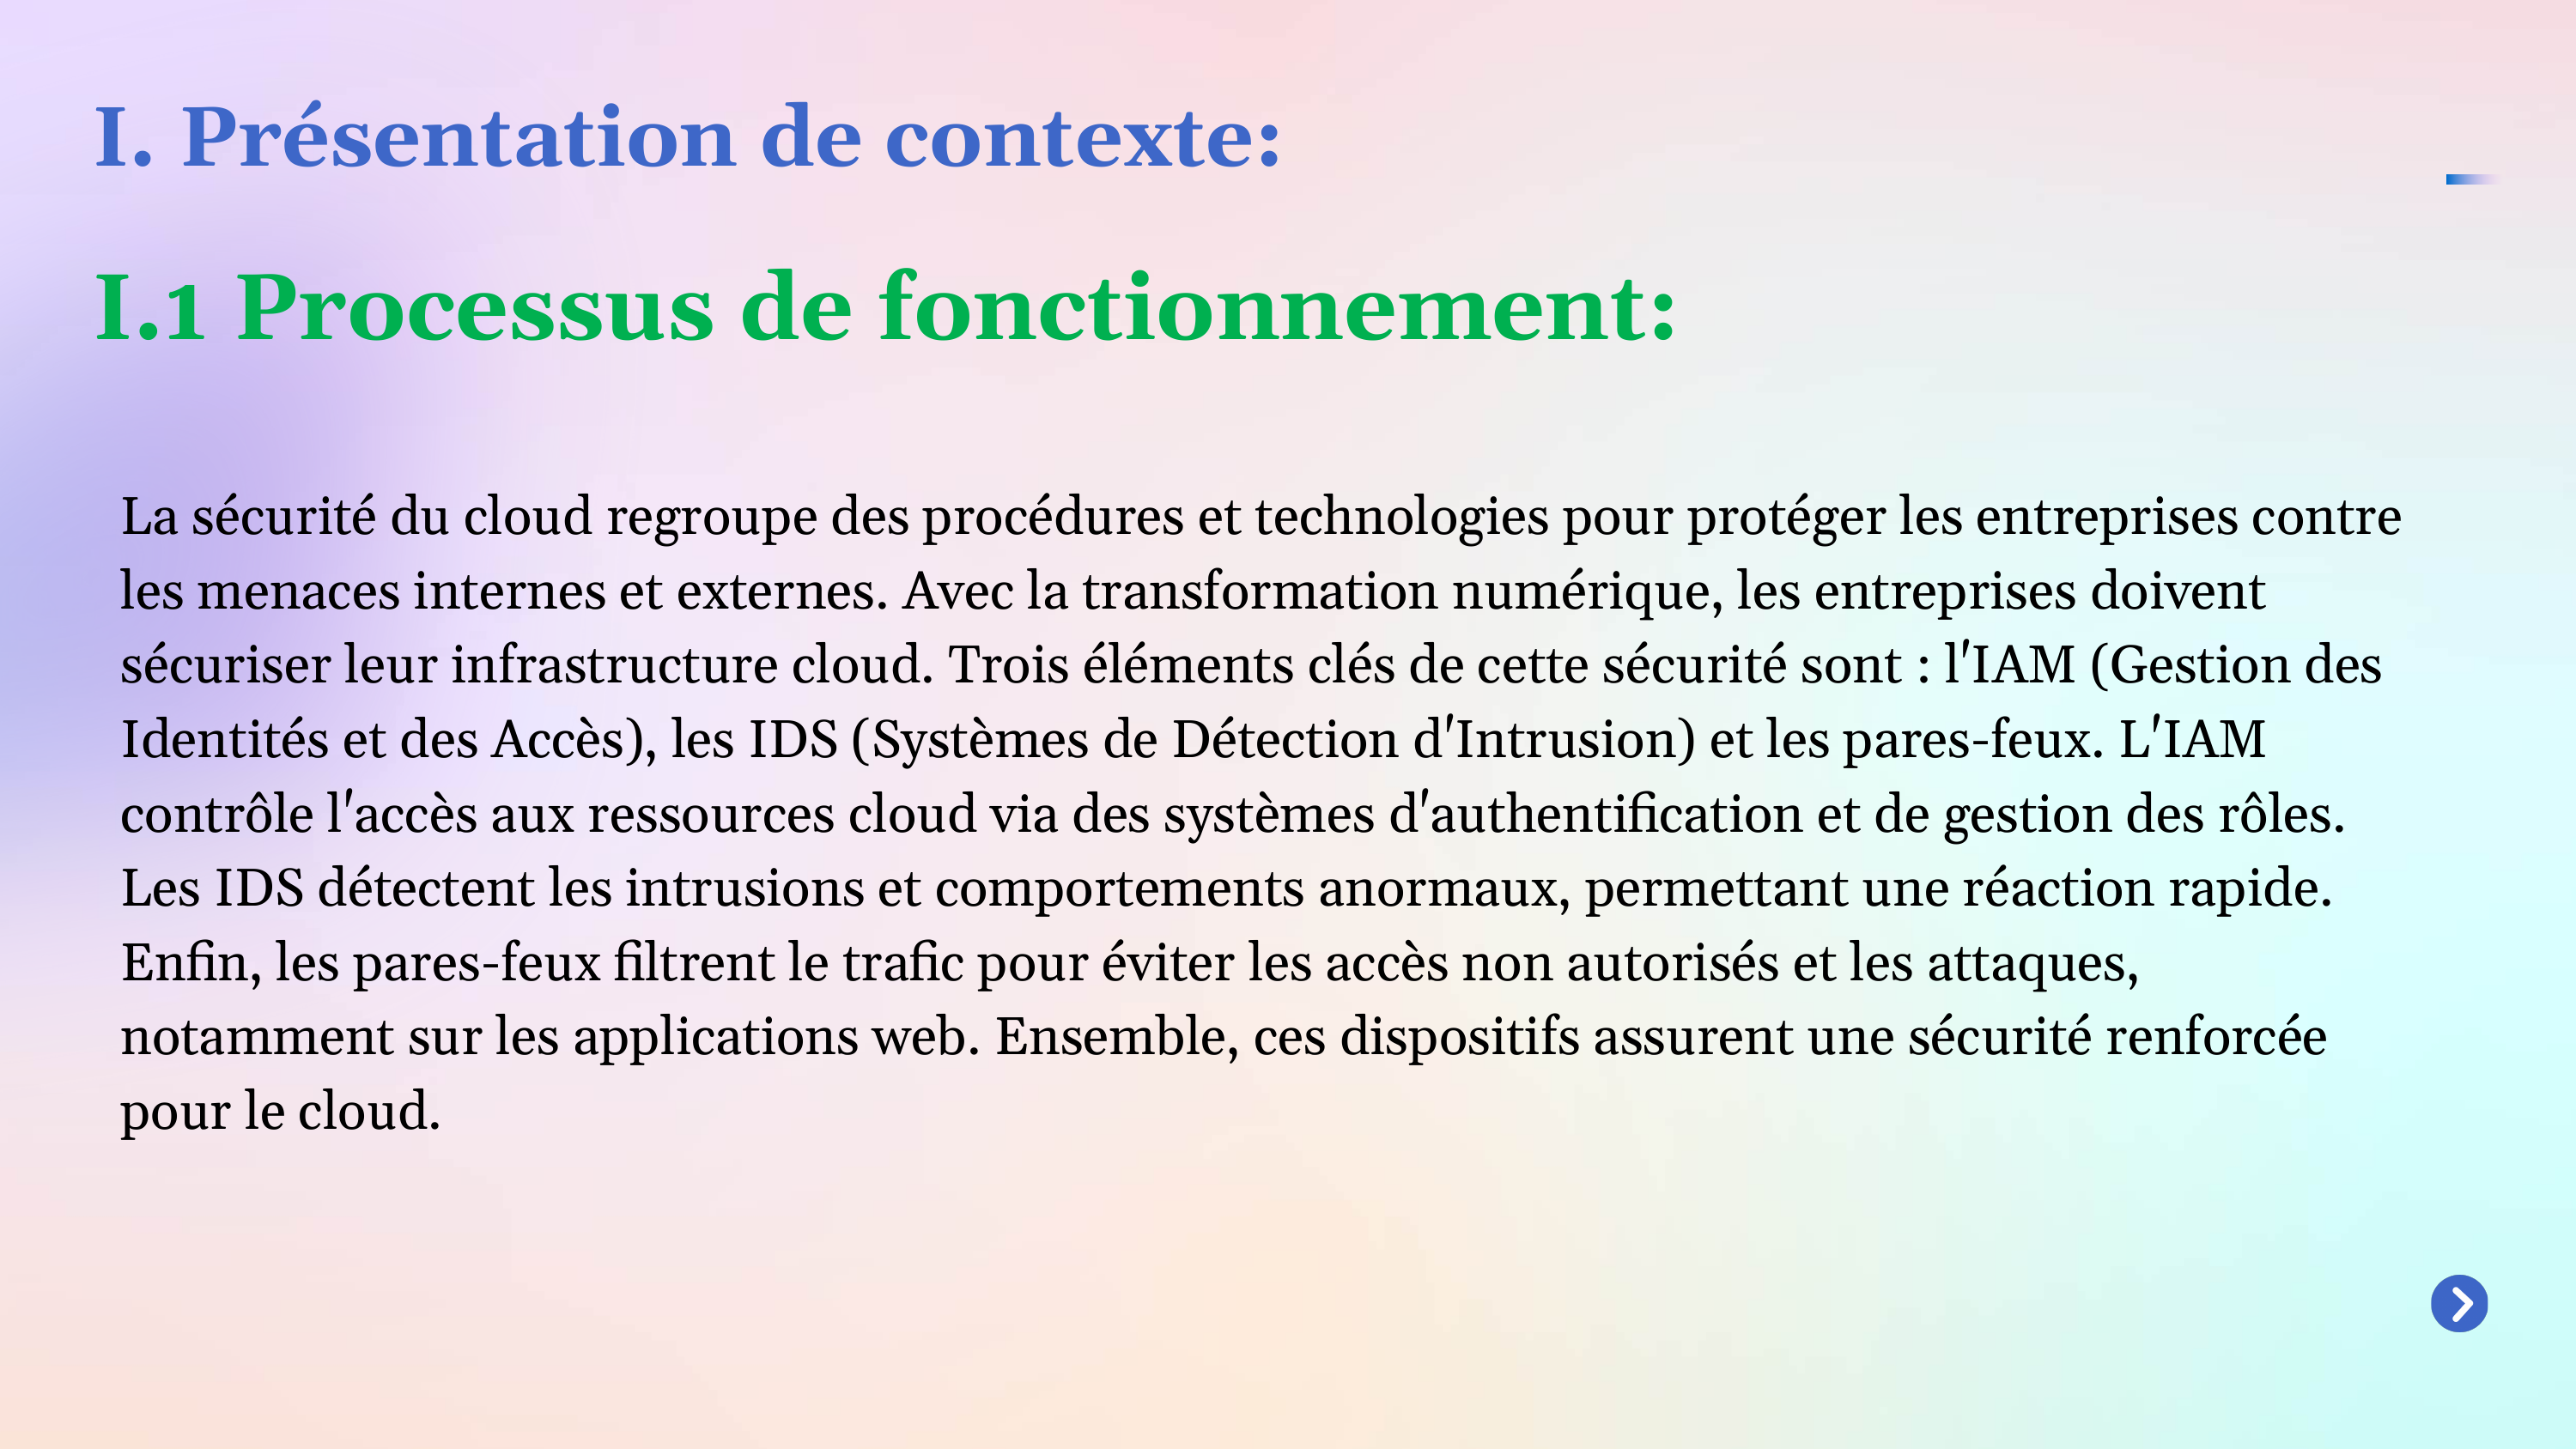

I. Présentation de contexte:

I.1 Processus de fonctionnement:

La sécurité du cloud regroupe des procédures et technologies pour protéger les entreprises contre les menaces internes et externes. Avec la transformation numérique, les entreprises doivent sécuriser leur infrastructure cloud. Trois éléments clés de cette sécurité sont : l'IAM (Gestion des Identités et des Accès), les IDS (Systèmes de Détection d'Intrusion) et les pares-feux. L'IAM contrôle l'accès aux ressources cloud via des systèmes d'authentification et de gestion des rôles. Les IDS détectent les intrusions et comportements anormaux, permettant une réaction rapide. Enfin, les pares-feux filtrent le trafic pour éviter les accès non autorisés et les attaques, notamment sur les applications web. Ensemble, ces dispositifs assurent une sécurité renforcée pour le cloud.